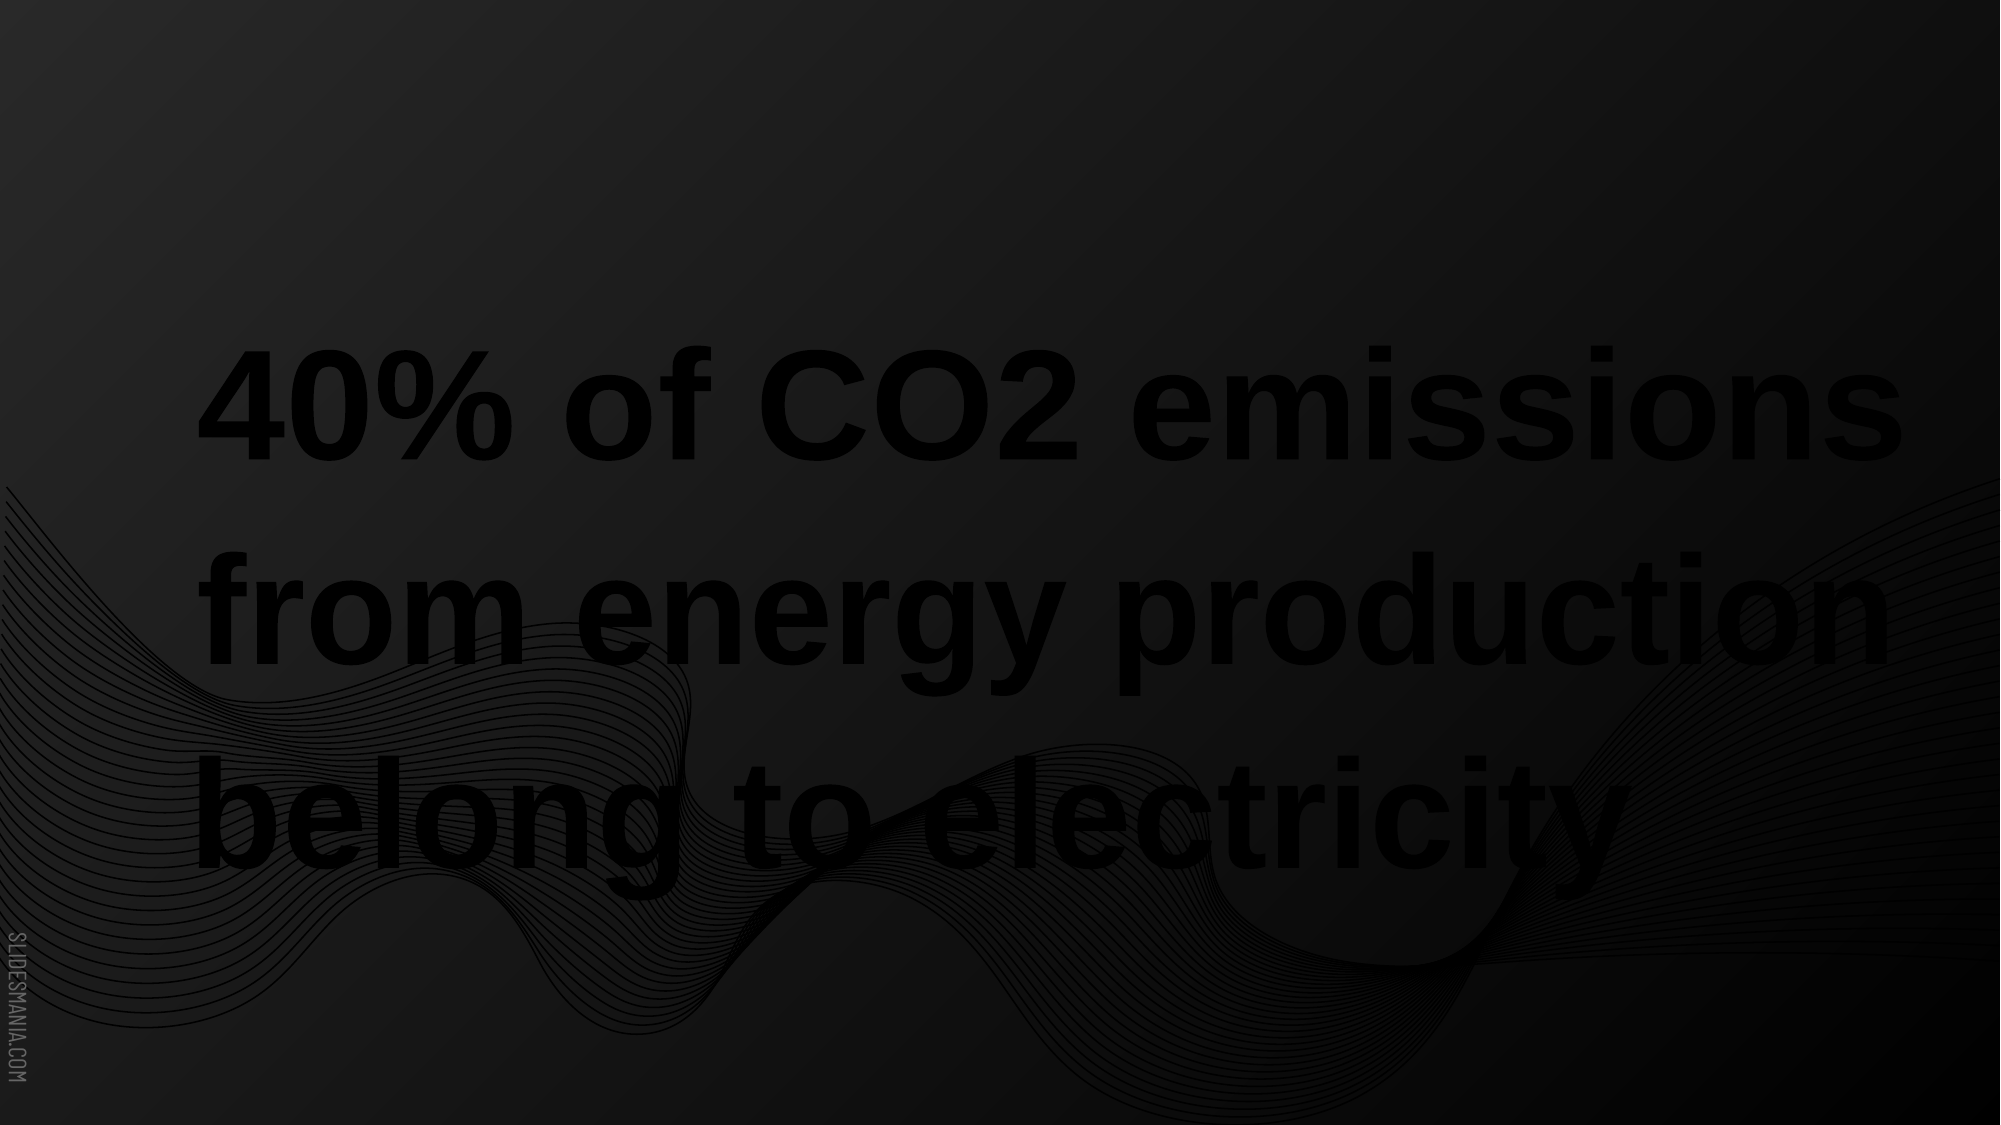

40% of CO2 emissions
from energy production
belong to electricity